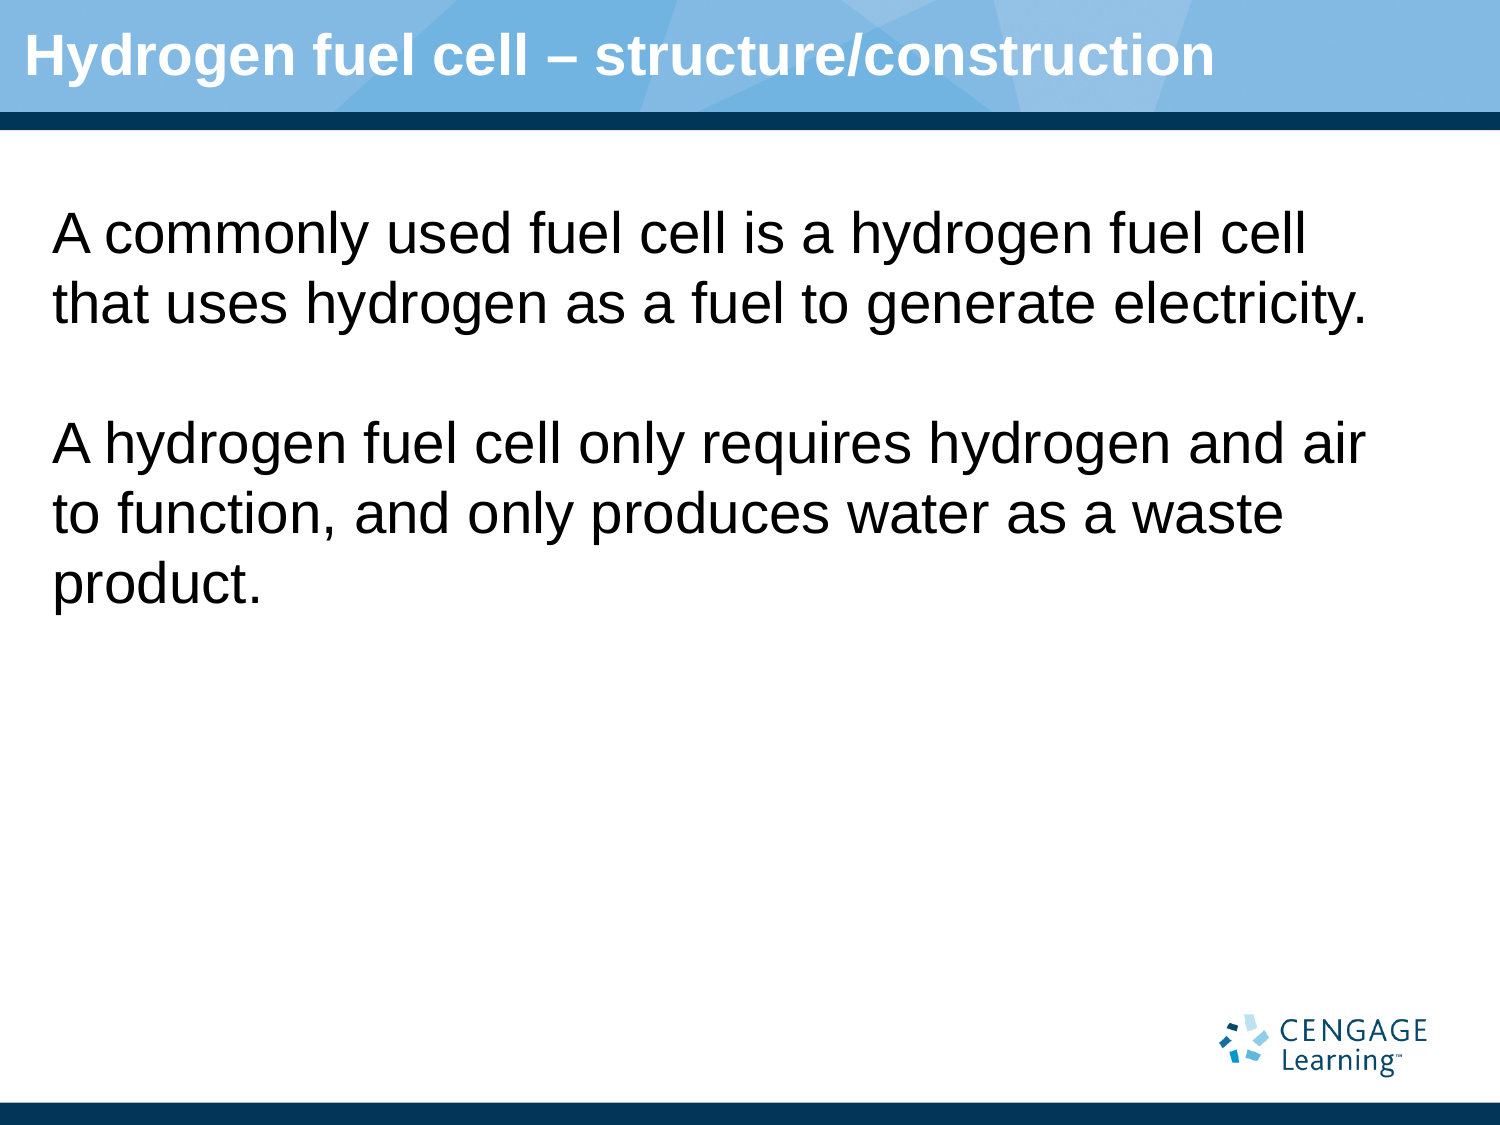

# Hydrogen fuel cell – structure/construction
A commonly used fuel cell is a hydrogen fuel cell that uses hydrogen as a fuel to generate electricity.

A hydrogen fuel cell only requires hydrogen and air to function, and only produces water as a waste product.